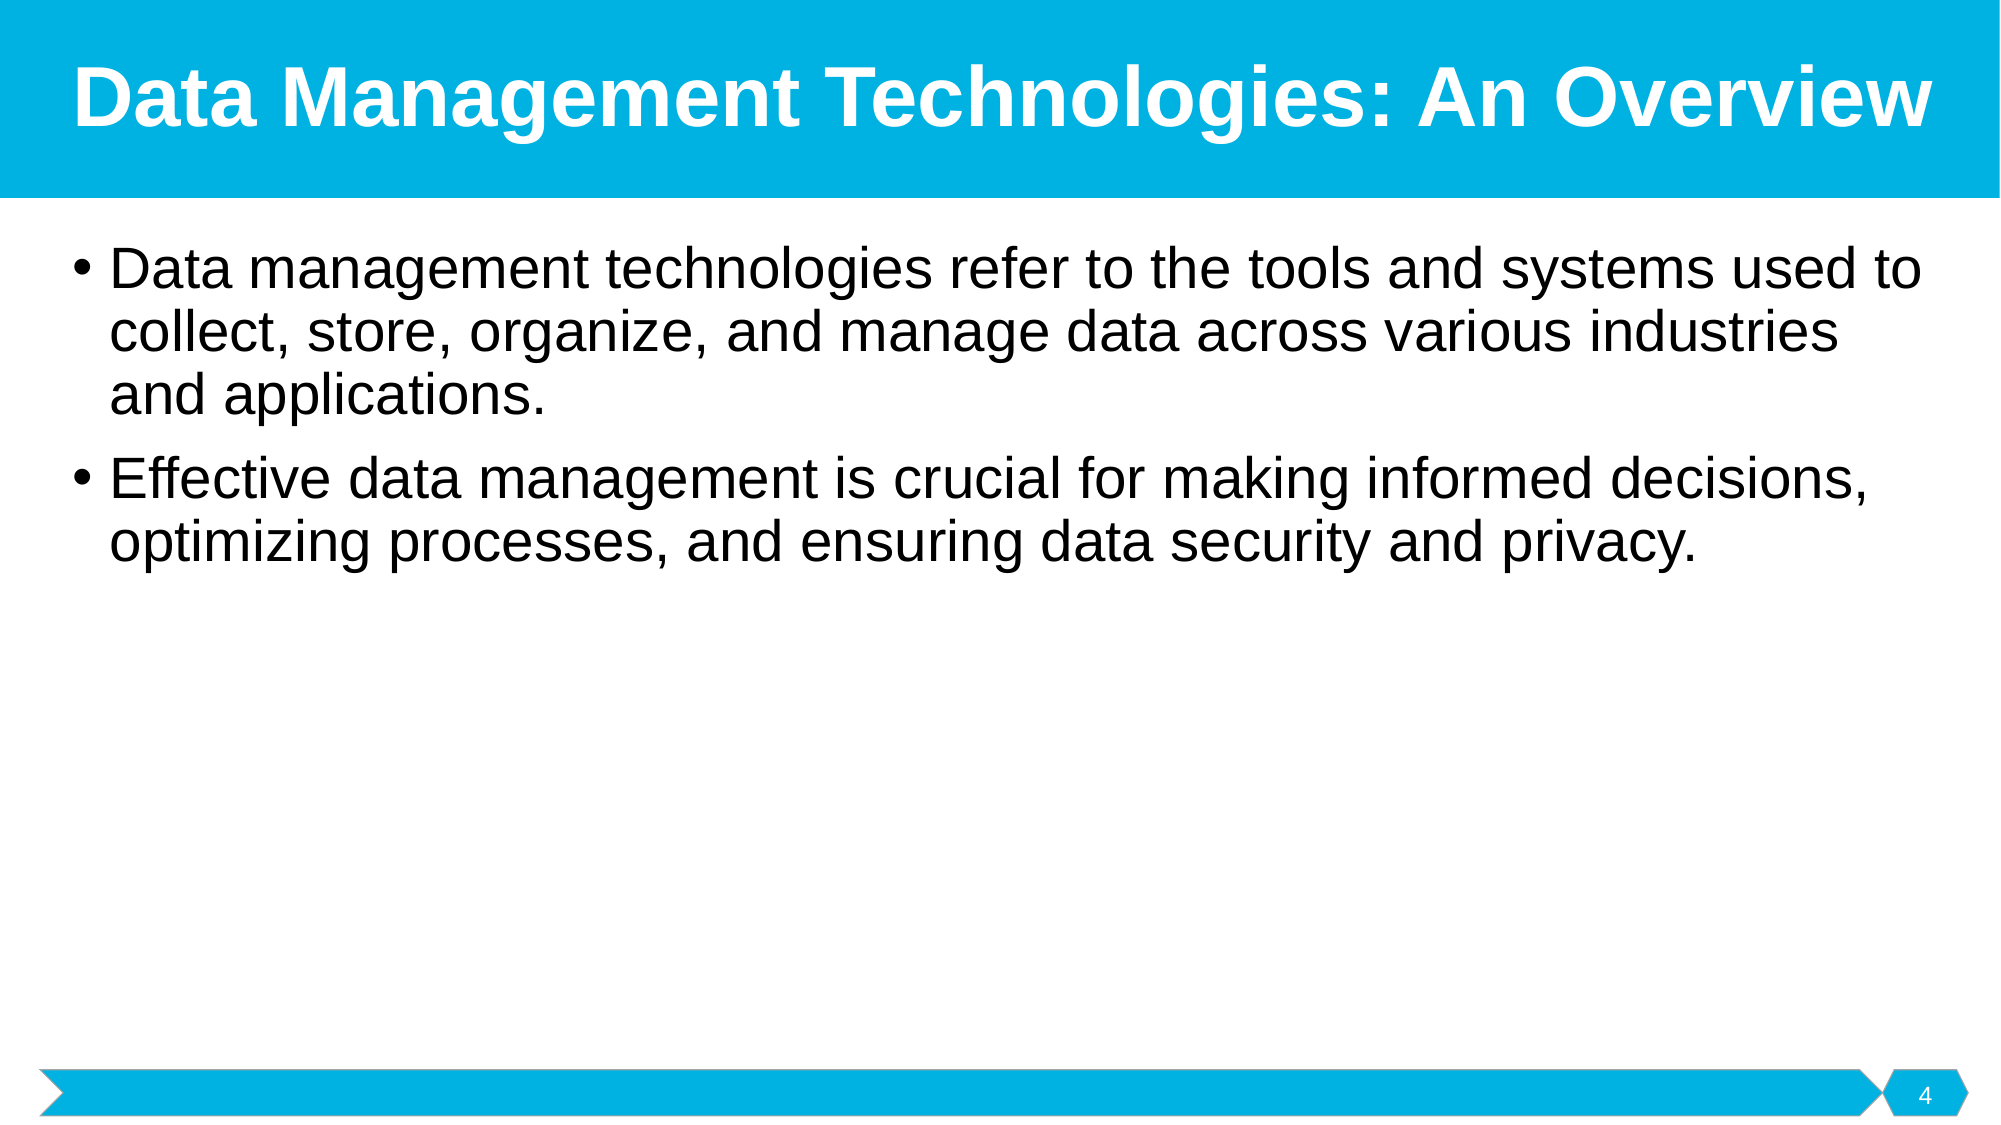

# Data Management Technologies: An Overview
Data management technologies refer to the tools and systems used to collect, store, organize, and manage data across various industries and applications.
Effective data management is crucial for making informed decisions, optimizing processes, and ensuring data security and privacy.

4